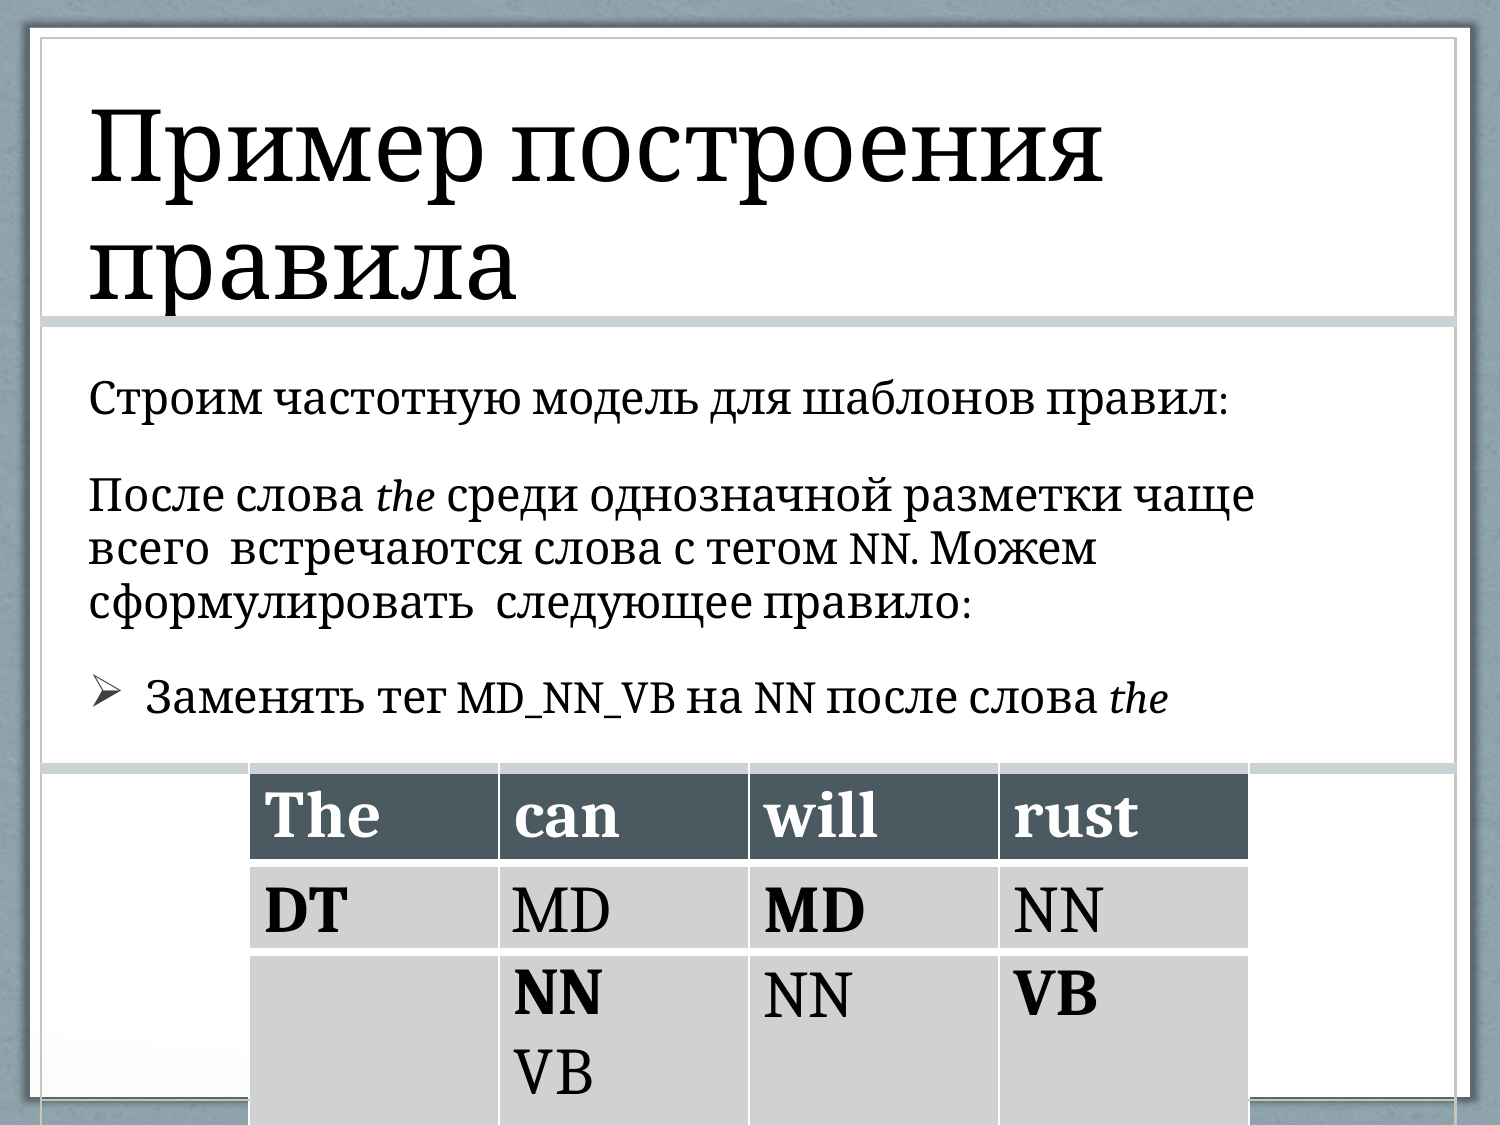

| Пример построения правила |  |  |  |  |  |
| --- | --- | --- | --- | --- | --- |
| Строим частотную модель для шаблонов правил: После слова the среди однозначной разметки чаще всего встречаются слова с тегом NN. Можем сформулировать следующее правило: Заменять тег MD\_NN\_VB на NN после слова the |  |  |  |  |  |
|  | The | can | will | rust |  |
|  | DT | MD | MD | NN |  |
|  |  | NN VB | NN VB | VB |  |
|  |  |  |  |  |  |
|  |  |  |  |  |  |